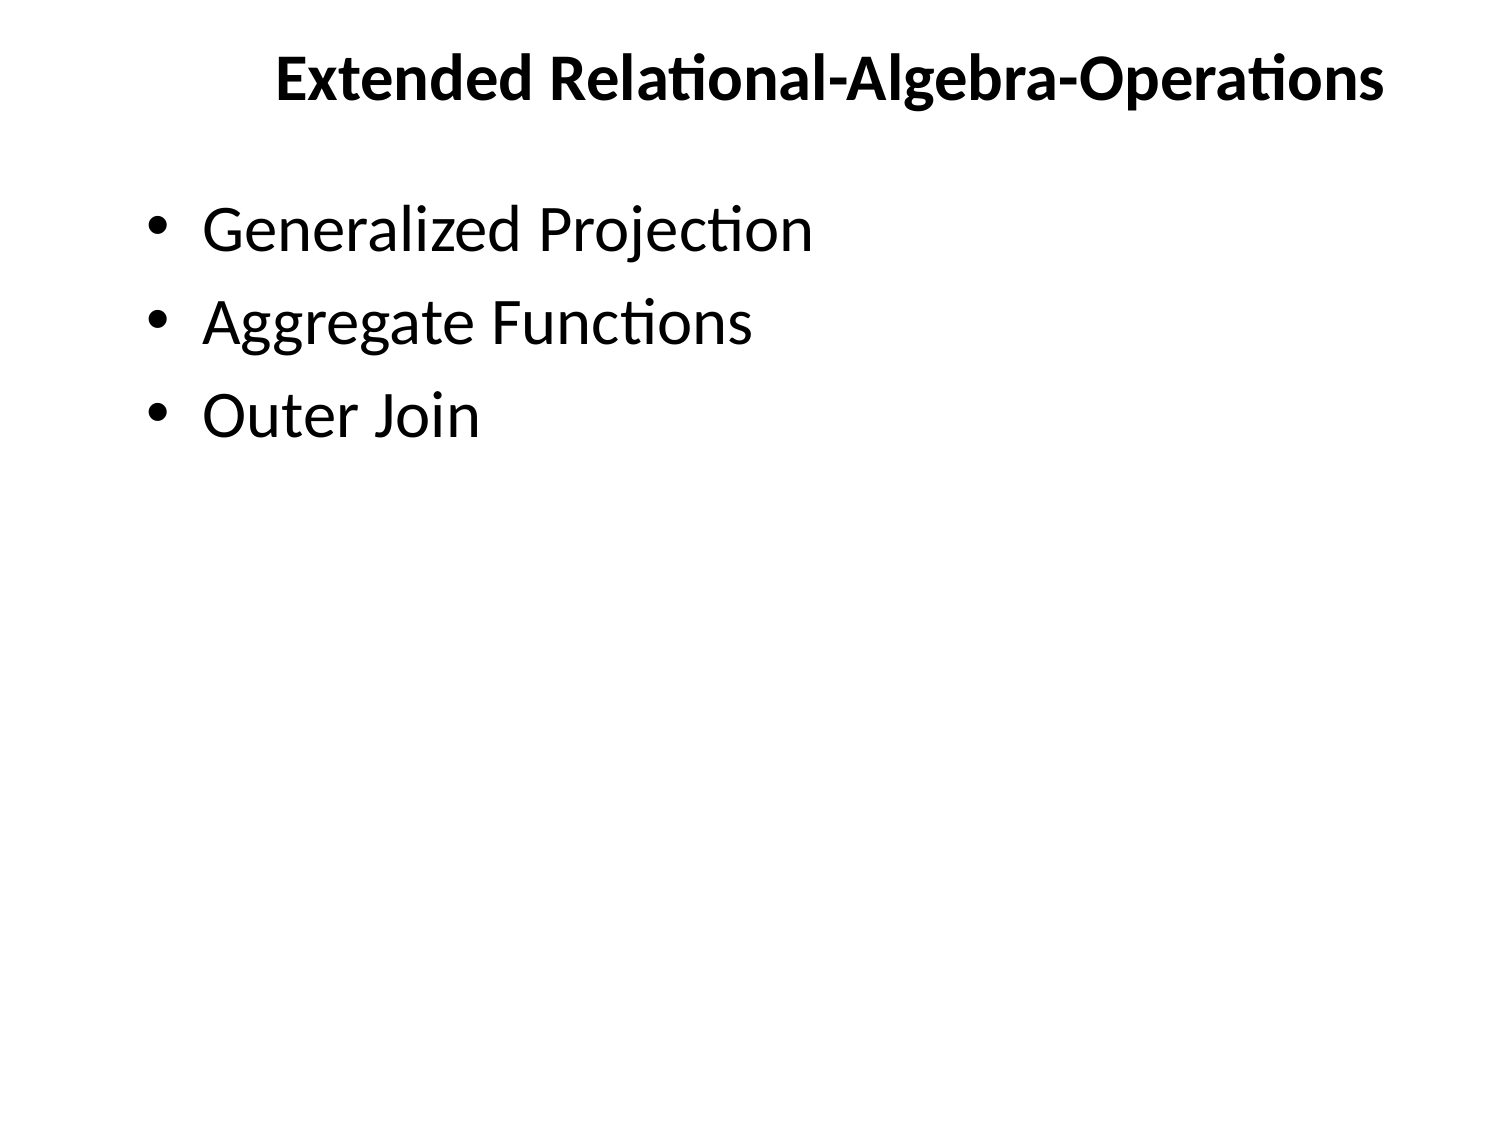

# Extended Relational-Algebra-Operations
Generalized Projection
Aggregate Functions
Outer Join